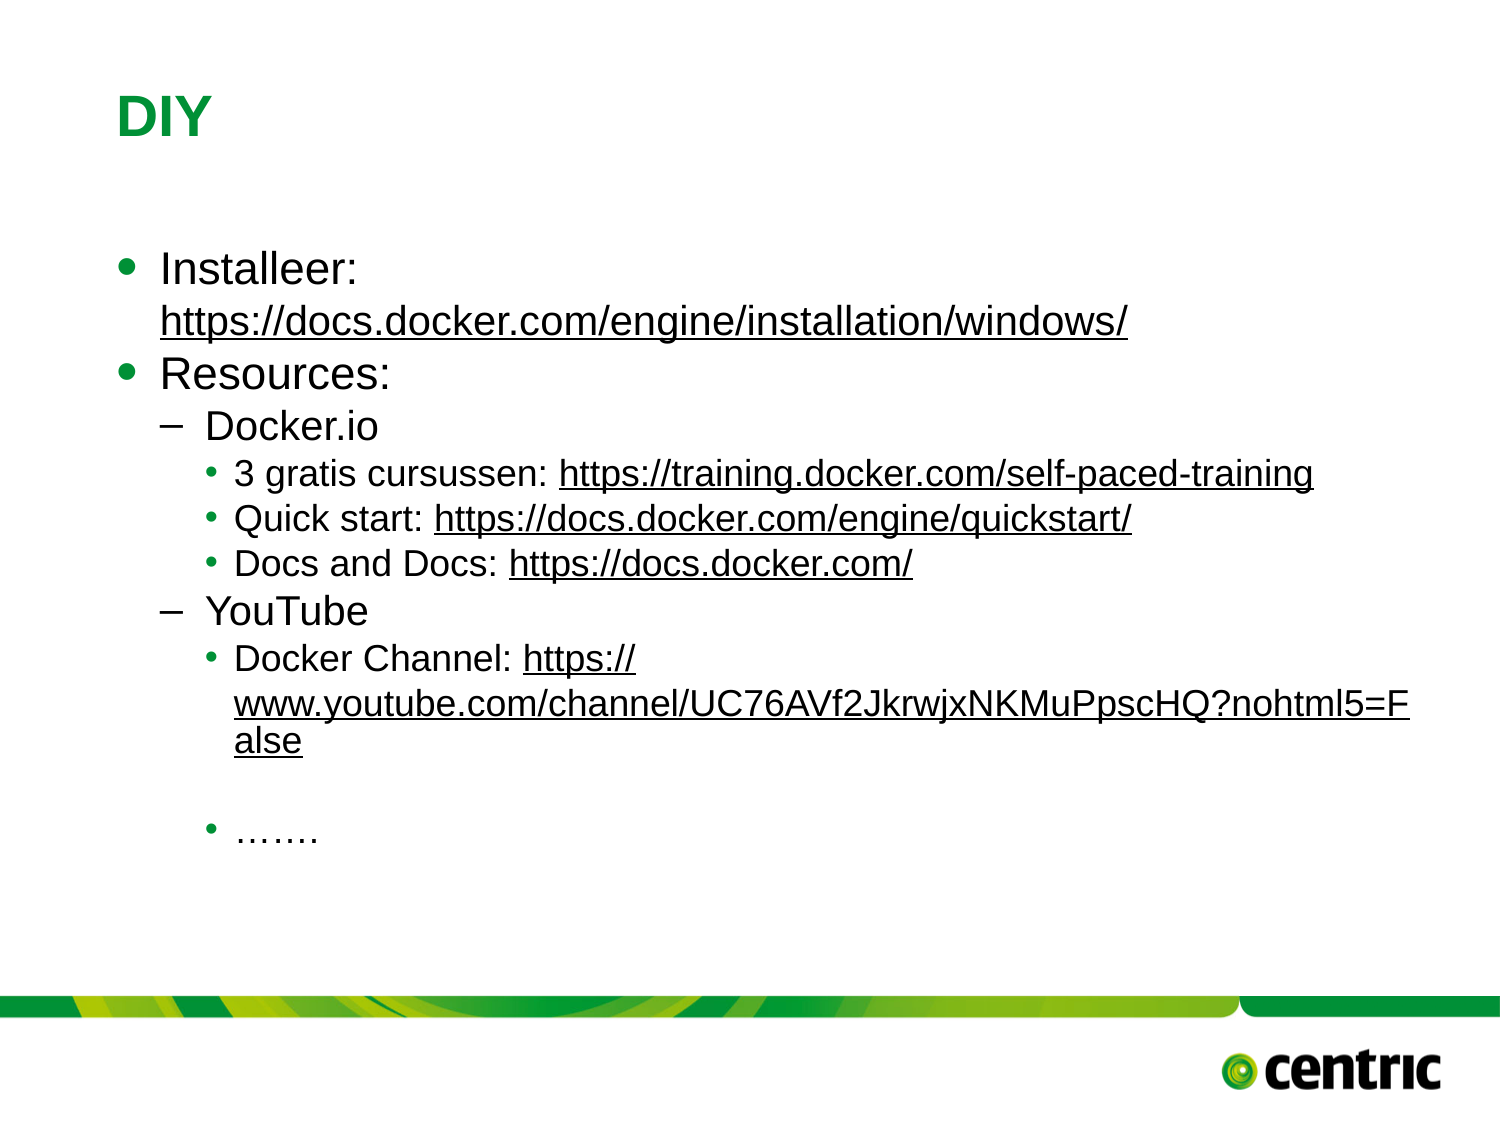

# DIY
Installeer:
https://docs.docker.com/engine/installation/windows/
Resources:
Docker.io
3 gratis cursussen: https://training.docker.com/self-paced-training
Quick start: https://docs.docker.com/engine/quickstart/
Docs and Docs: https://docs.docker.com/
YouTube
Docker Channel: https://www.youtube.com/channel/UC76AVf2JkrwjxNKMuPpscHQ?nohtml5=False
…….

TITLE PRESENTATION
September 1, 2017